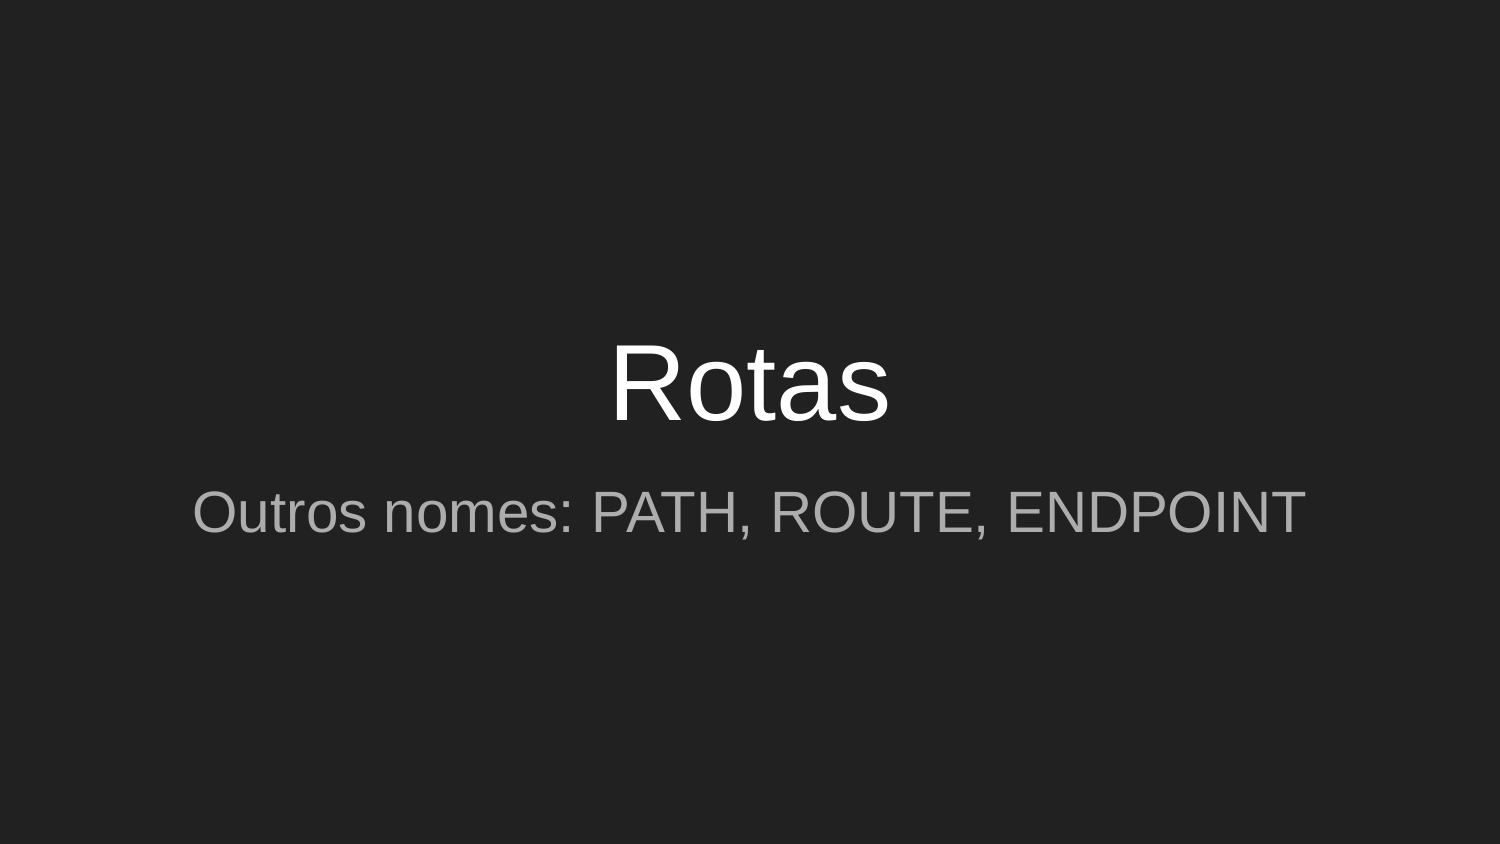

# Rotas
Outros nomes: PATH, ROUTE, ENDPOINT